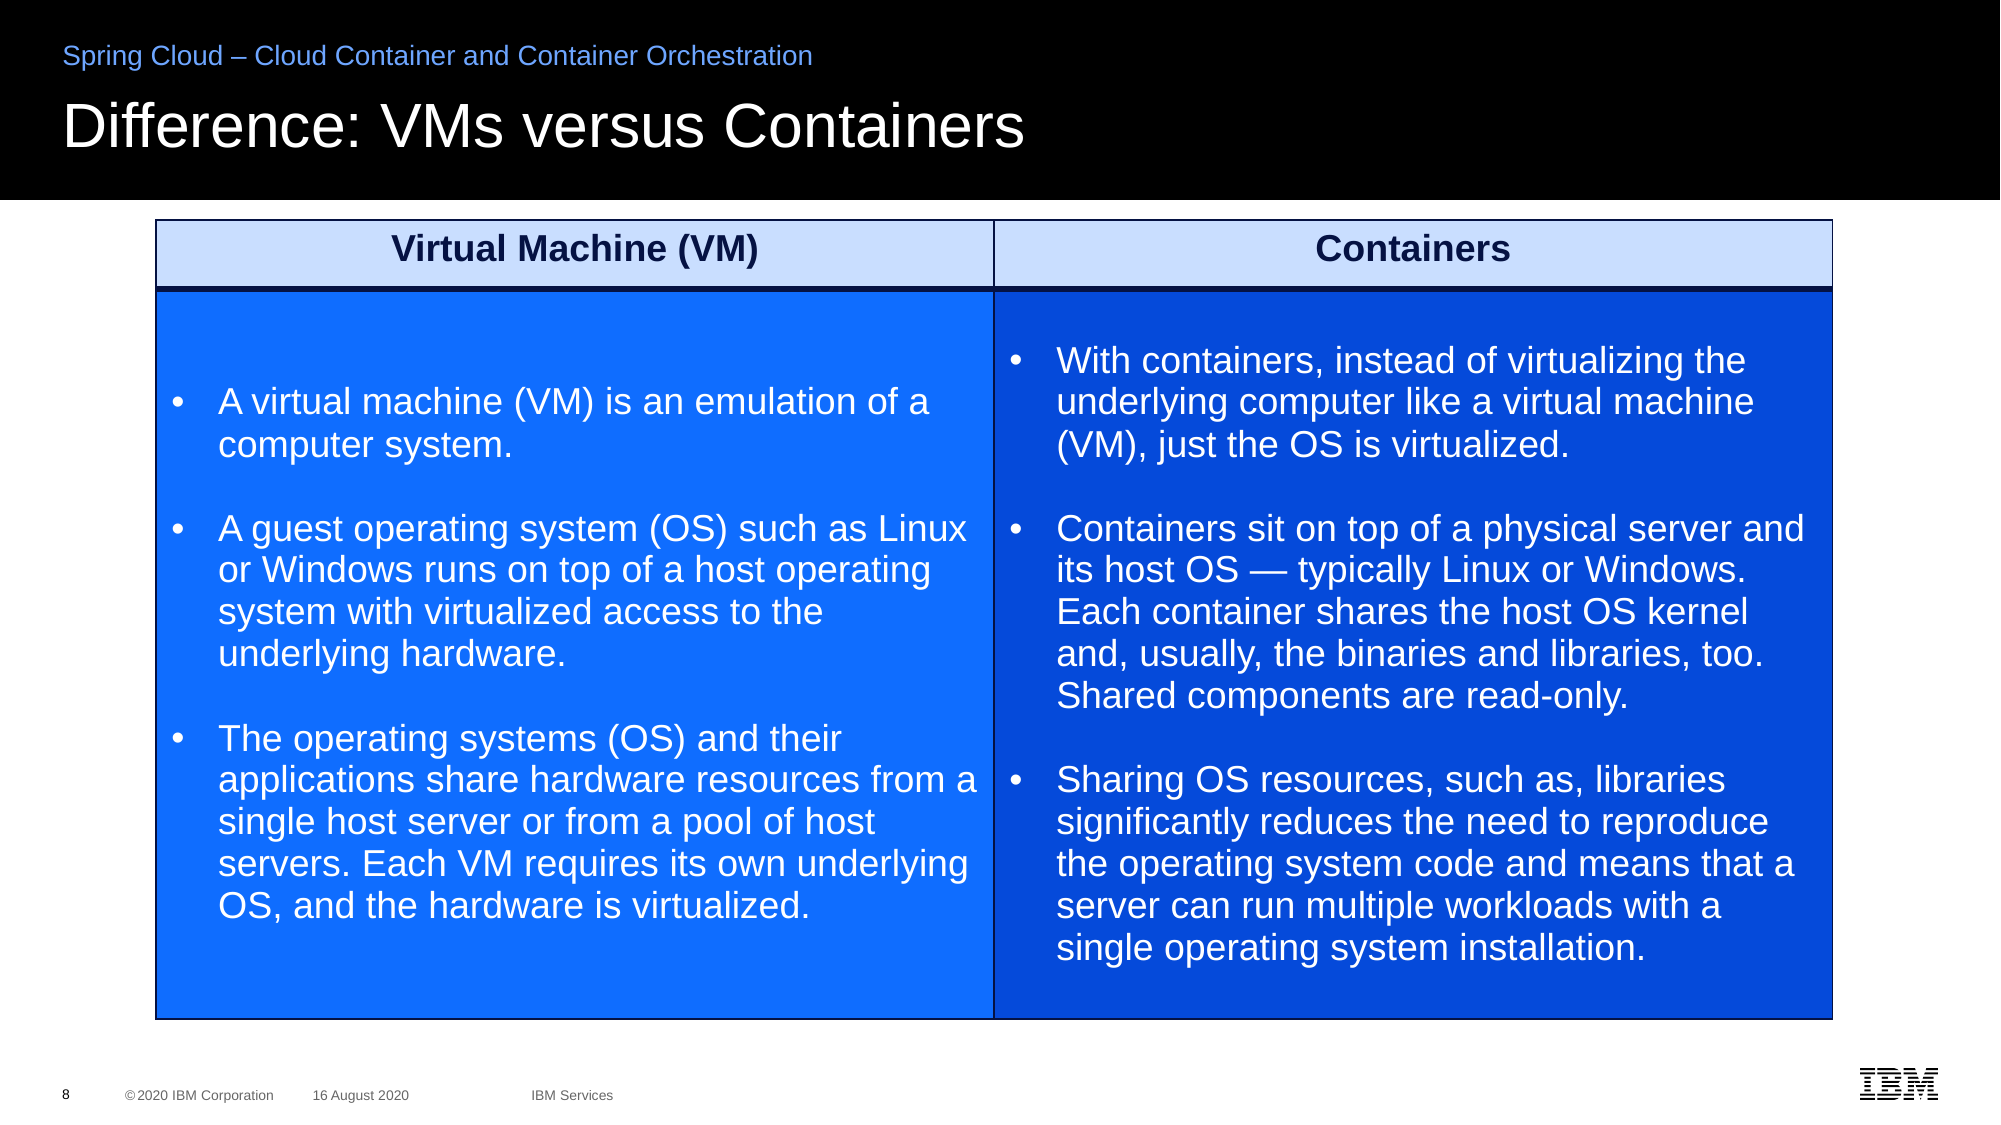

Spring Cloud – Cloud Container and Container Orchestration
# Difference: VMs versus Containers
| Virtual Machine (VM) | Containers |
| --- | --- |
| A virtual machine (VM) is an emulation of a computer system. A guest operating system (OS) such as Linux or Windows runs on top of a host operating system with virtualized access to the underlying hardware. The operating systems (OS) and their applications share hardware resources from a single host server or from a pool of host servers. Each VM requires its own underlying OS, and the hardware is virtualized. | With containers, instead of virtualizing the underlying computer like a virtual machine (VM), just the OS is virtualized. Containers sit on top of a physical server and its host OS — typically Linux or Windows. Each container shares the host OS kernel and, usually, the binaries and libraries, too. Shared components are read-only. Sharing OS resources, such as, libraries significantly reduces the need to reproduce the operating system code and means that a server can run multiple workloads with a single operating system installation. |